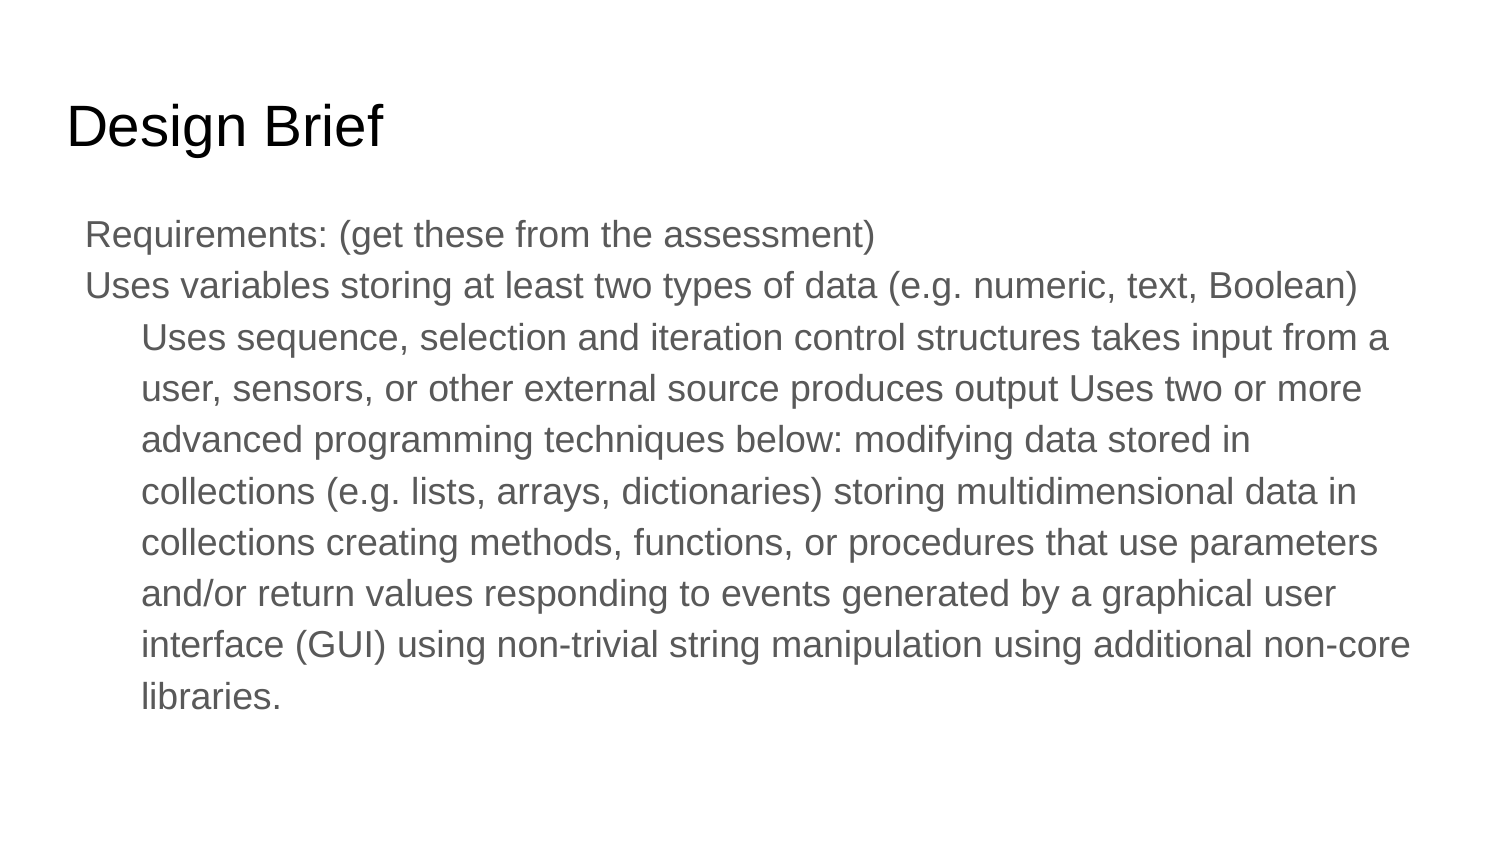

# Design Brief
Requirements: (get these from the assessment)
Uses variables storing at least two types of data (e.g. numeric, text, Boolean) Uses sequence, selection and iteration control structures takes input from a user, sensors, or other external source produces output Uses two or more advanced programming techniques below: modifying data stored in collections (e.g. lists, arrays, dictionaries) storing multidimensional data in collections creating methods, functions, or procedures that use parameters and/or return values responding to events generated by a graphical user interface (GUI) using non-trivial string manipulation using additional non-core libraries.